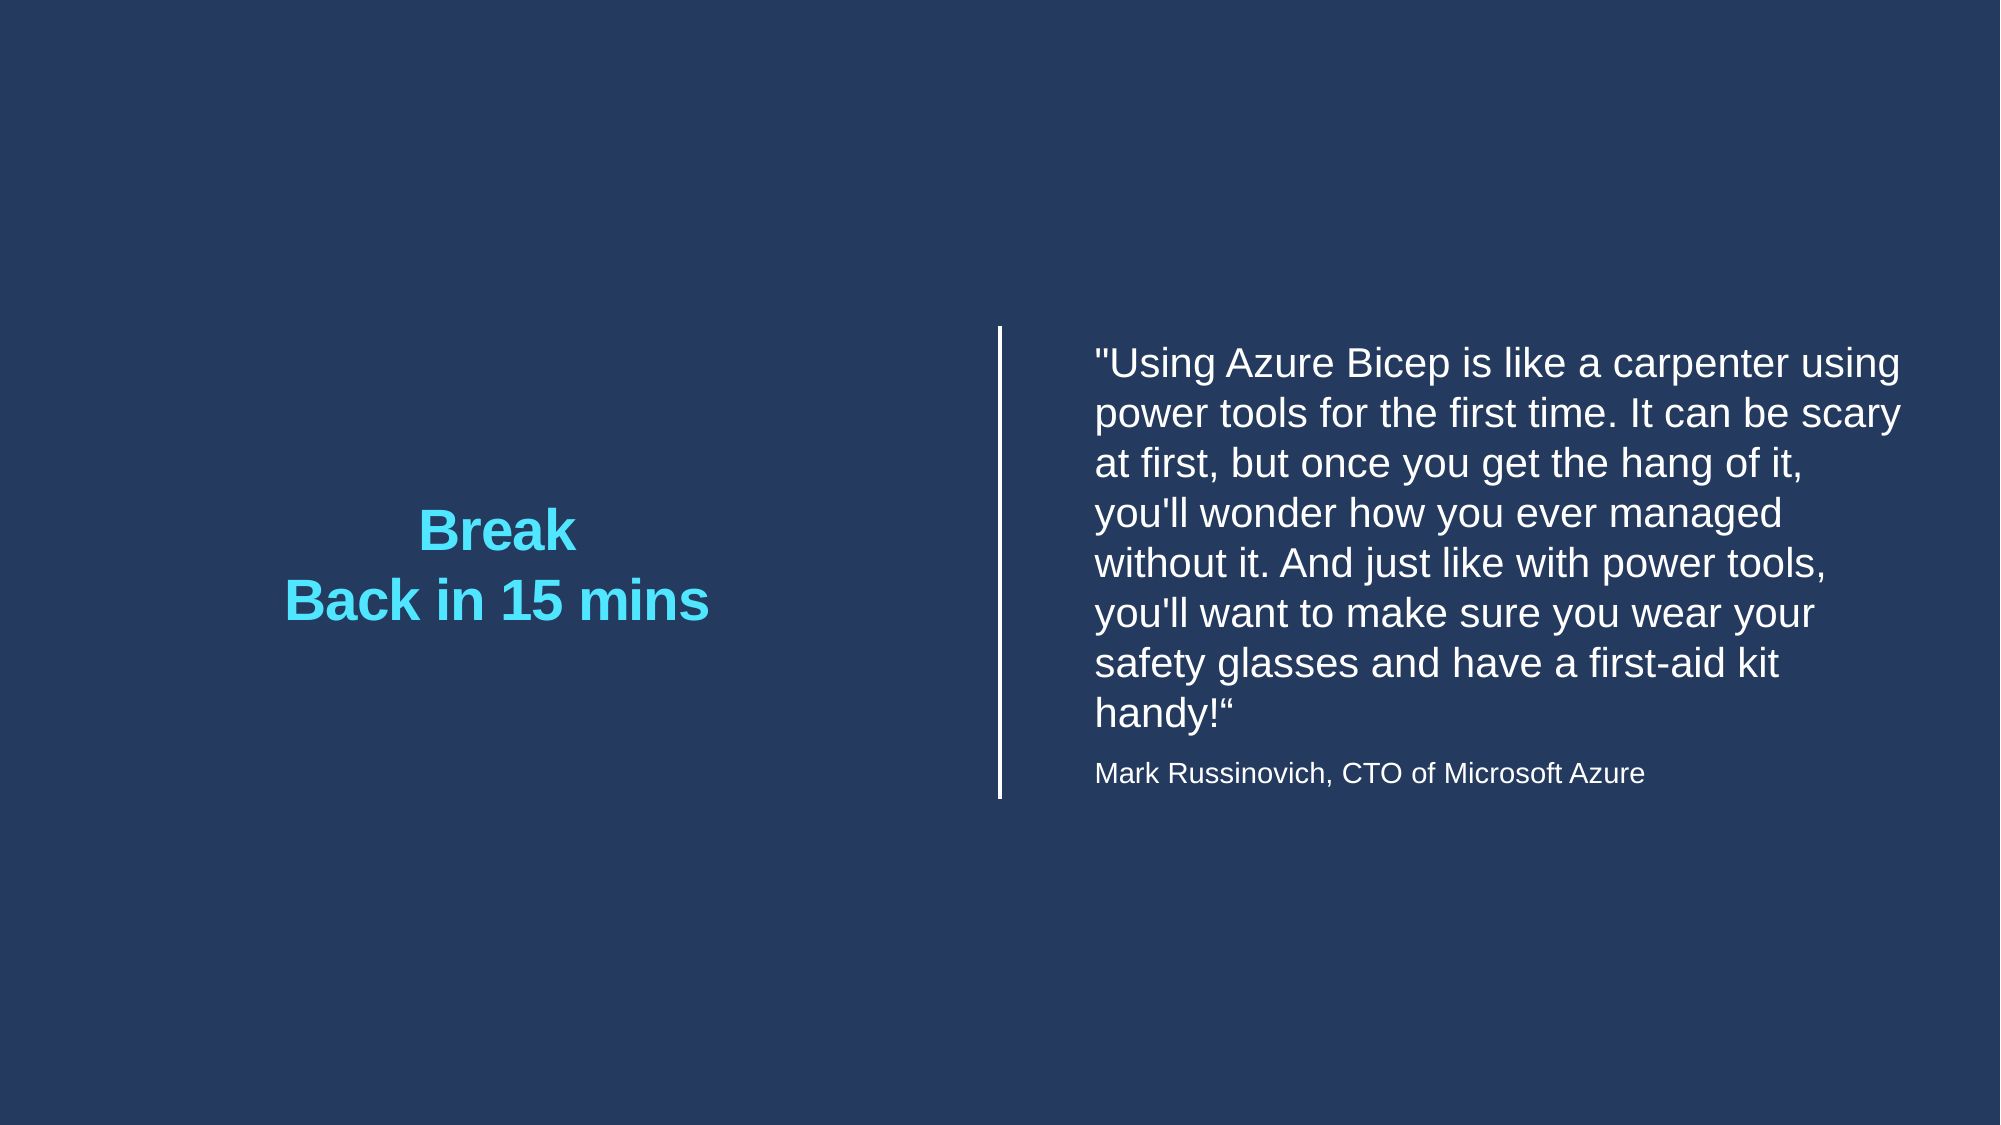

# Break Back in 15 mins
"Using Azure Bicep is like a carpenter using power tools for the first time. It can be scary at first, but once you get the hang of it, you'll wonder how you ever managed without it. And just like with power tools, you'll want to make sure you wear your safety glasses and have a first-aid kit handy!“
Mark Russinovich, CTO of Microsoft Azure